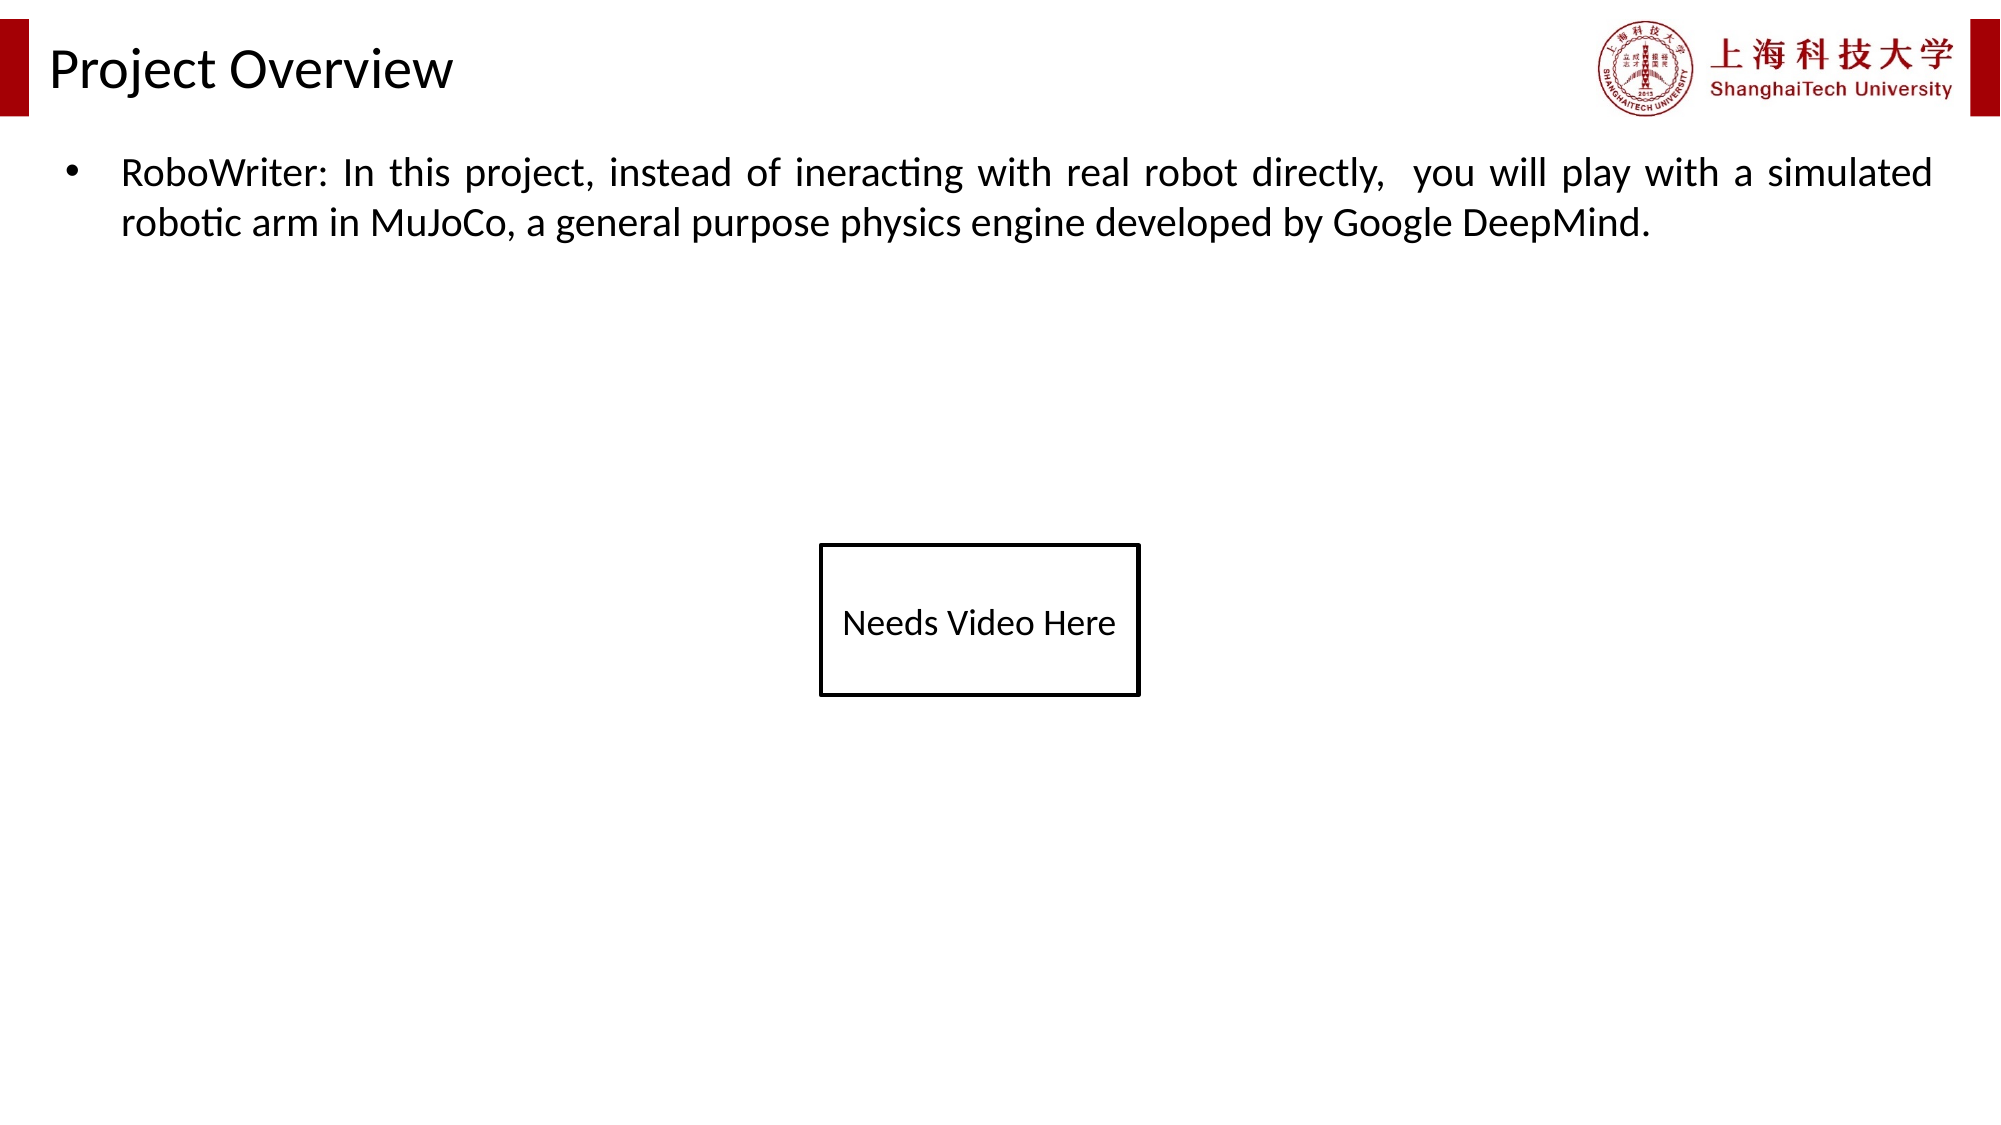

# Project Overview
RoboWriter: In this project, instead of ineracting with real robot directly,  you will play with a simulated robotic arm in MuJoCo, a general purpose physics engine developed by Google DeepMind.
Needs Video Here